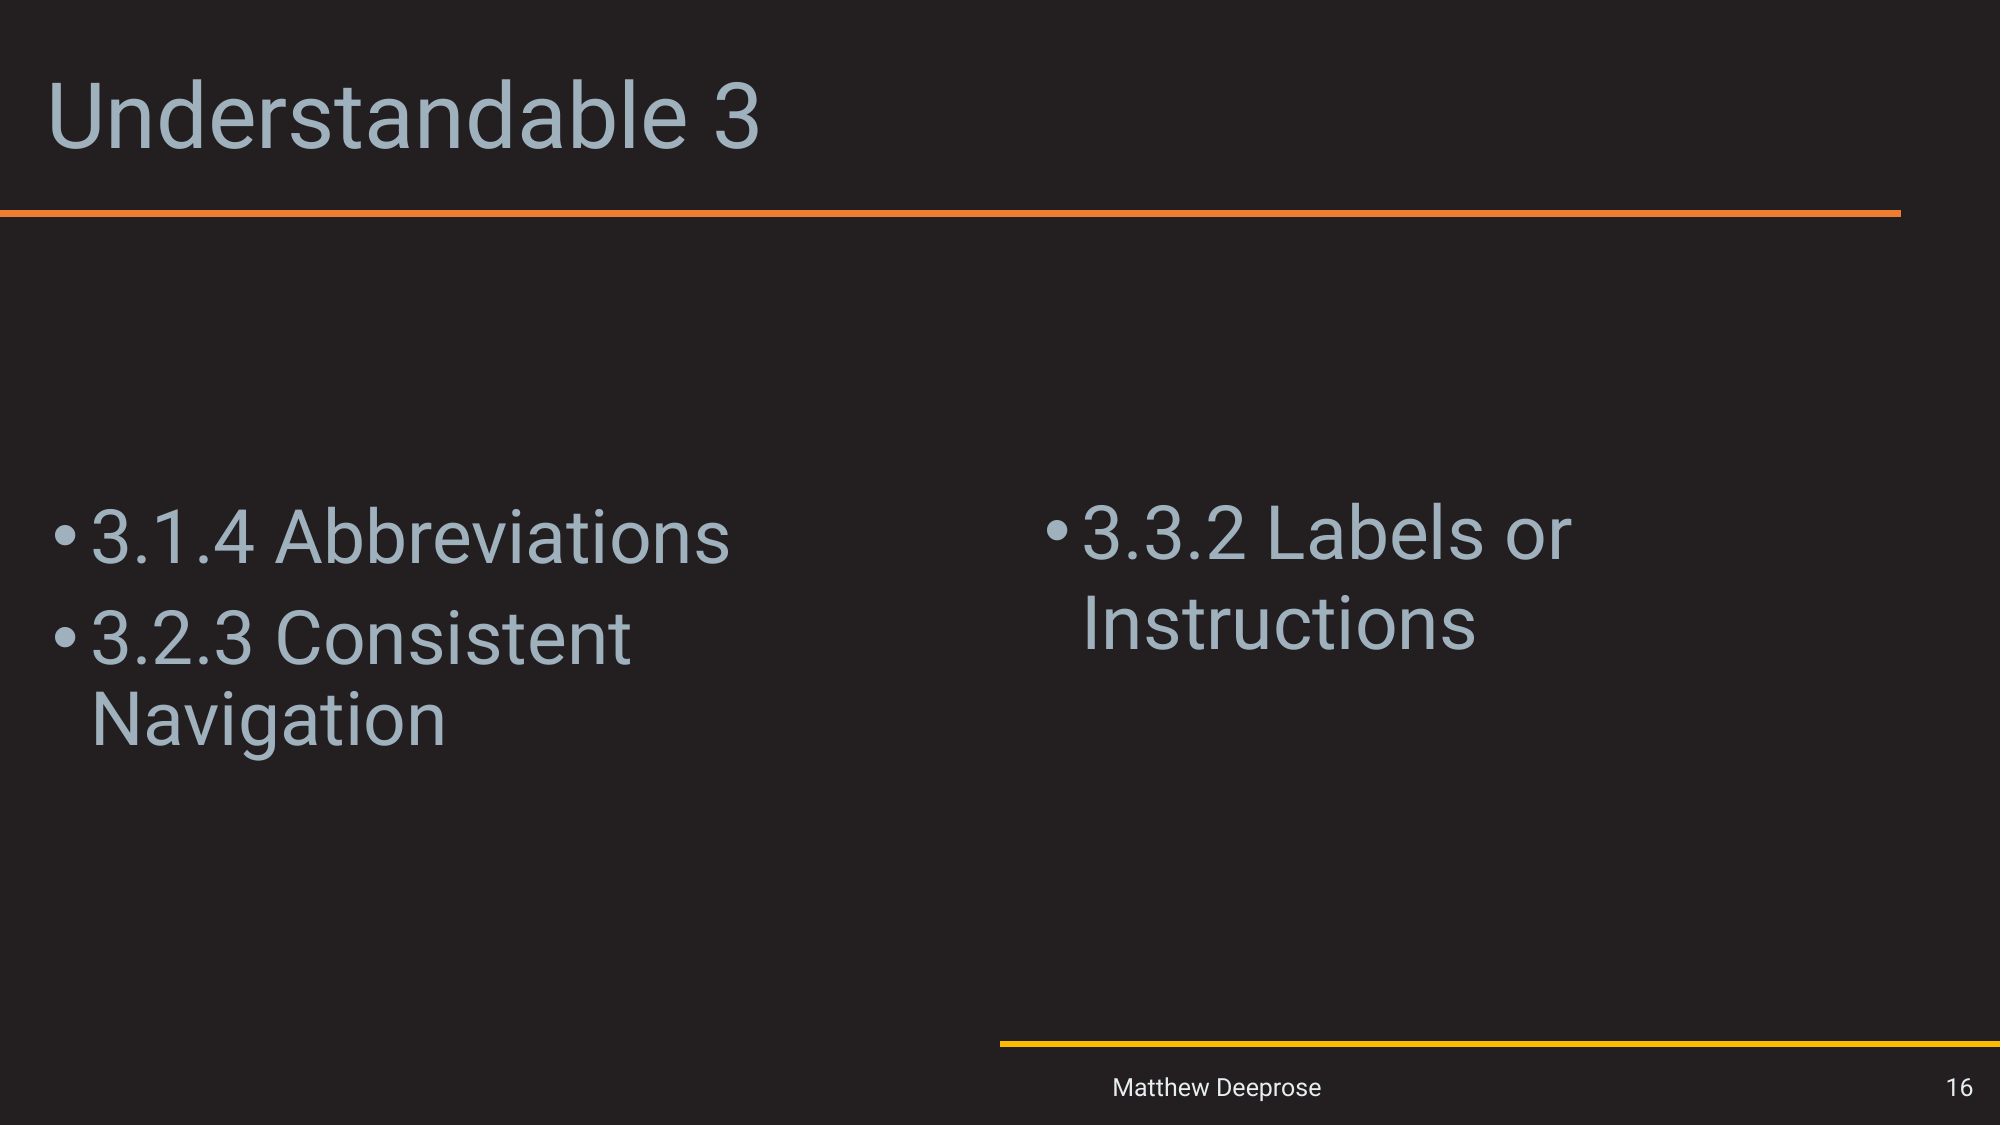

# Understandable 3
3.1.4 Abbreviations
3.2.3 Consistent Navigation
3.3.2 Labels or Instructions

16
Matthew Deeprose